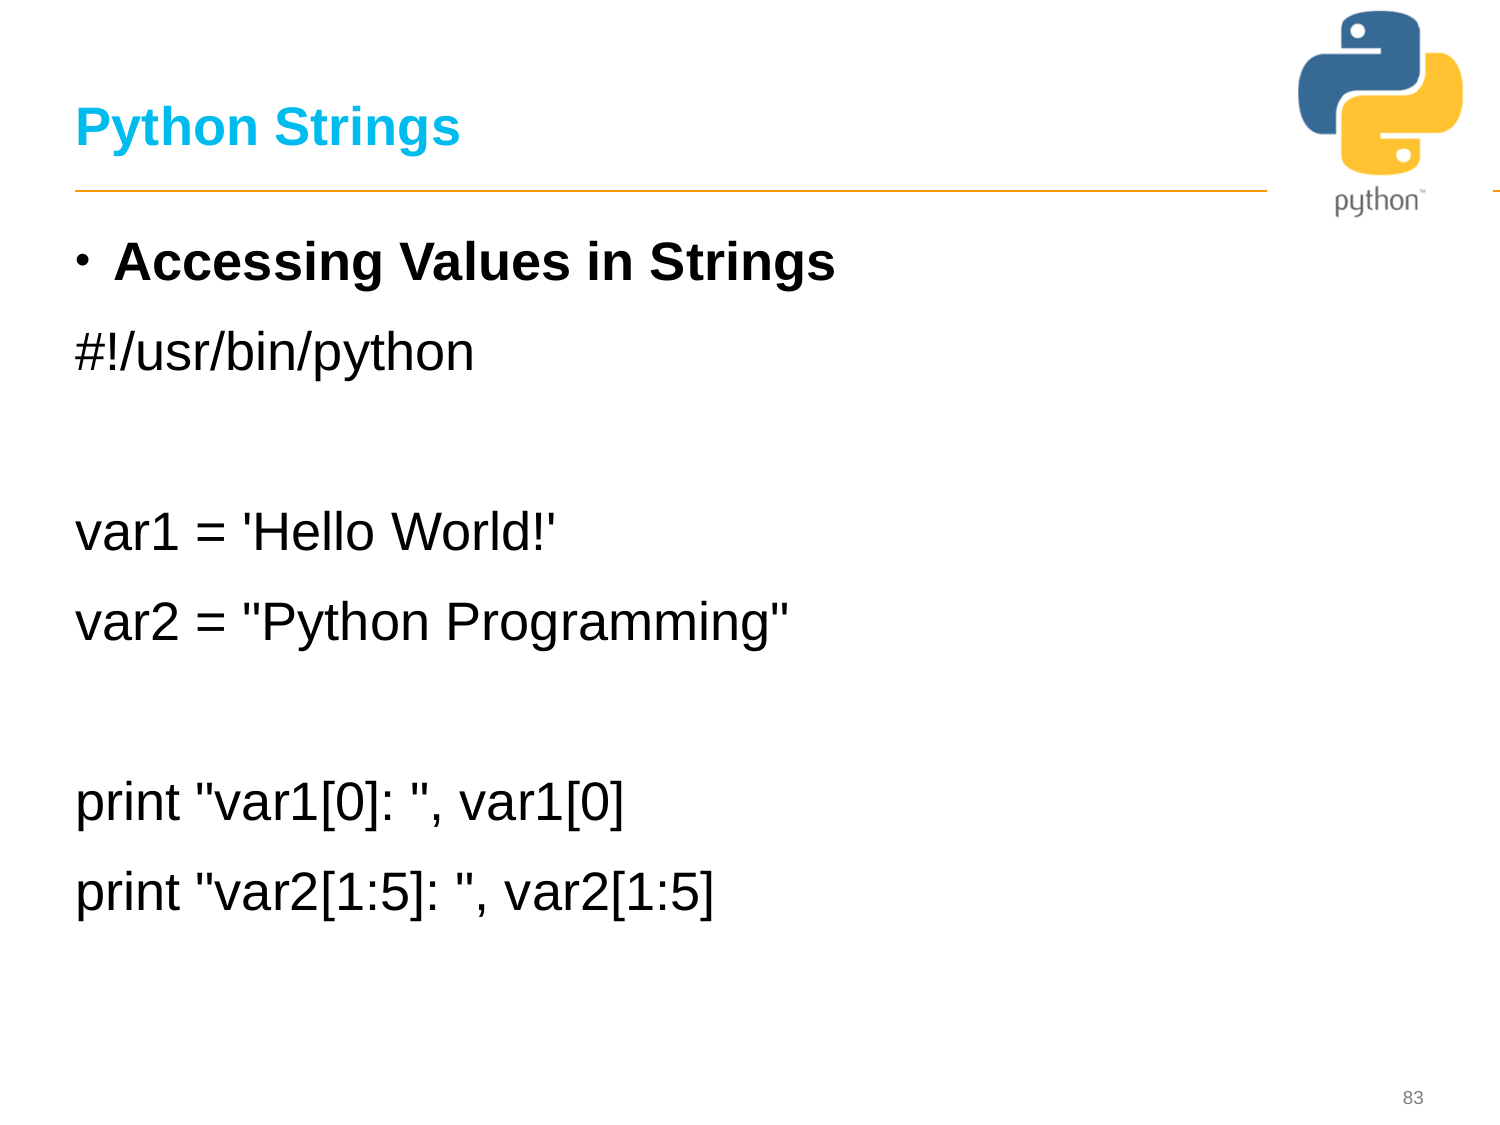

83
# Python Strings
Accessing Values in Strings
#!/usr/bin/python

var1 = 'Hello World!'
var2 = "Python Programming"

print "var1[0]: ", var1[0]
print "var2[1:5]: ", var2[1:5]